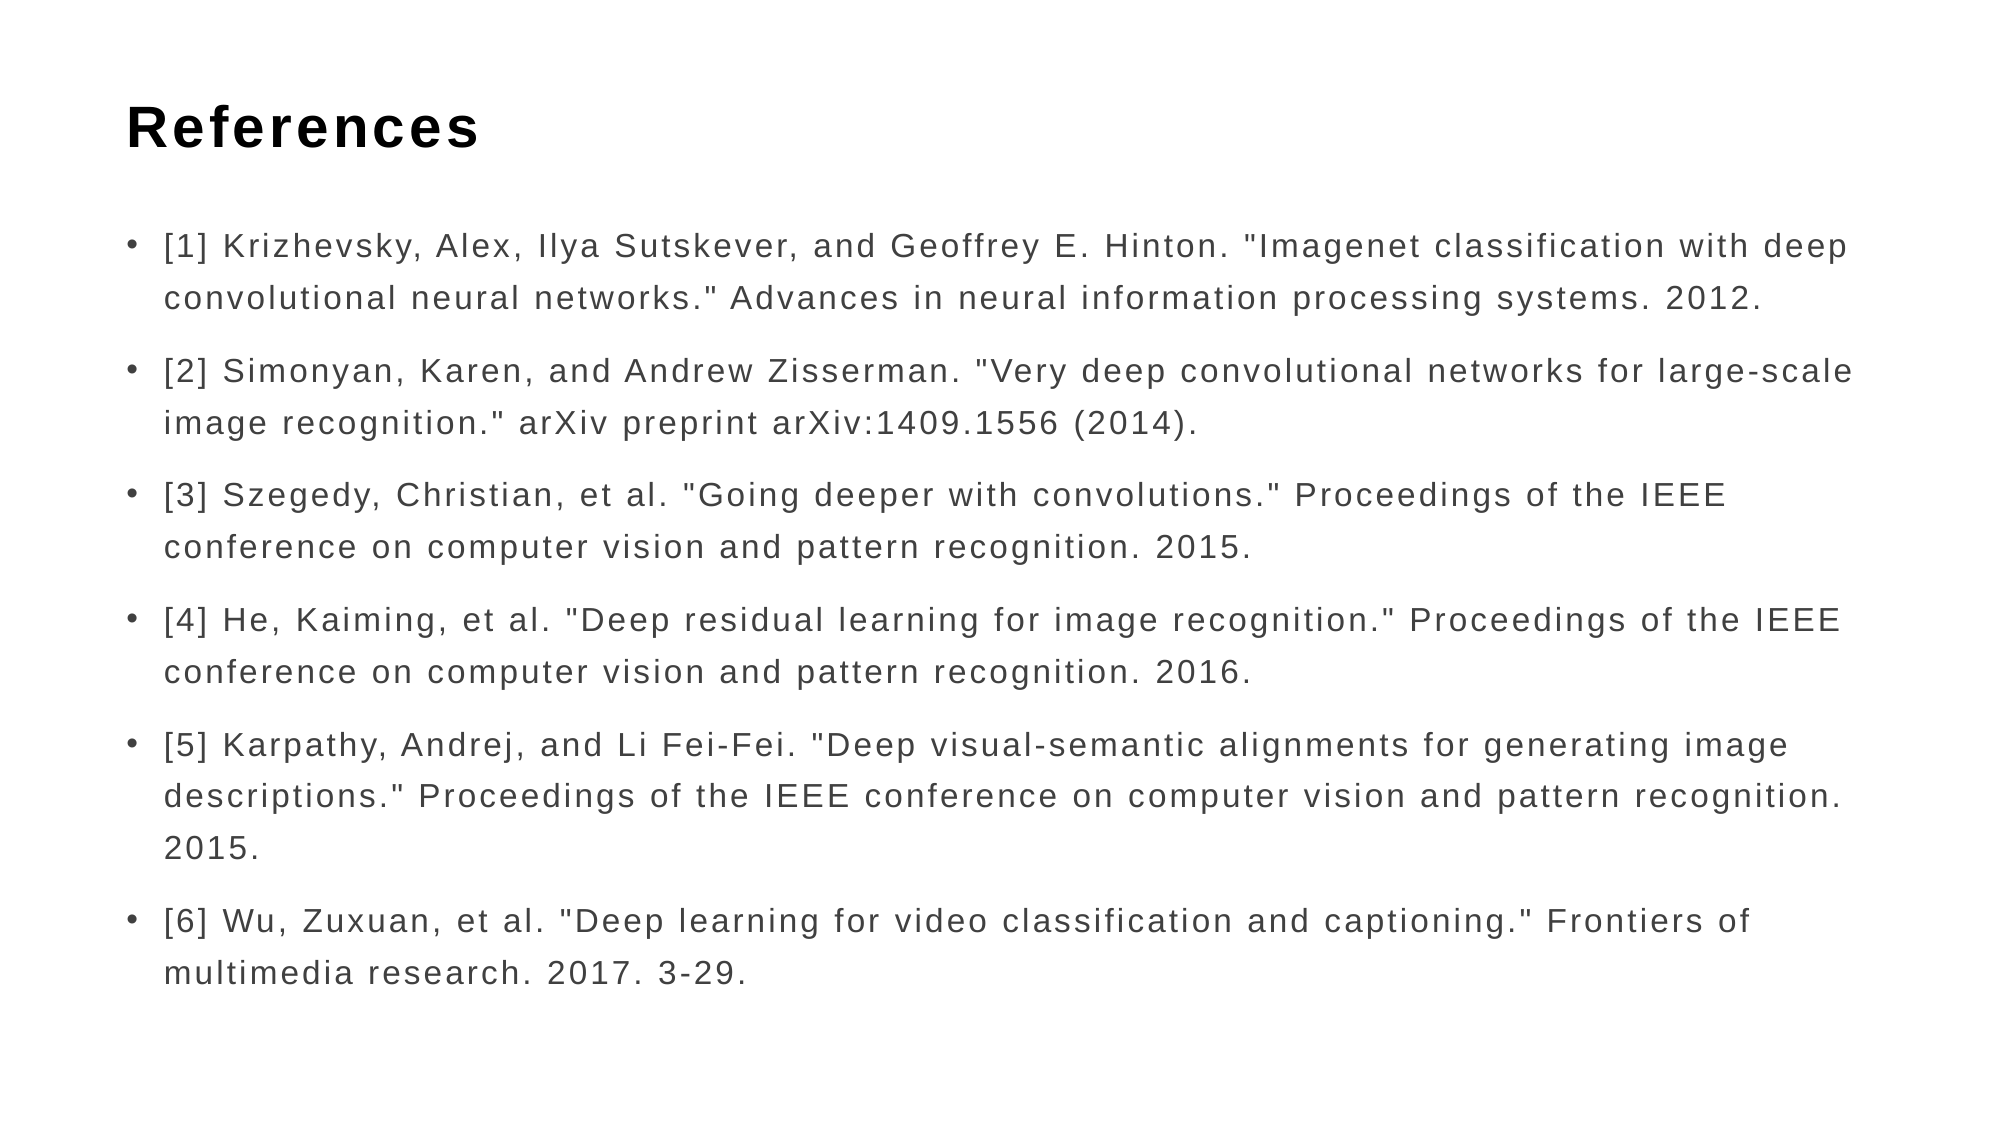

# References
[1] Krizhevsky, Alex, Ilya Sutskever, and Geoffrey E. Hinton. "Imagenet classification with deep convolutional neural networks." Advances in neural information processing systems. 2012.
[2] Simonyan, Karen, and Andrew Zisserman. "Very deep convolutional networks for large-scale image recognition." arXiv preprint arXiv:1409.1556 (2014).
[3] Szegedy, Christian, et al. "Going deeper with convolutions." Proceedings of the IEEE conference on computer vision and pattern recognition. 2015.
[4] He, Kaiming, et al. "Deep residual learning for image recognition." Proceedings of the IEEE conference on computer vision and pattern recognition. 2016.
[5] Karpathy, Andrej, and Li Fei-Fei. "Deep visual-semantic alignments for generating image descriptions." Proceedings of the IEEE conference on computer vision and pattern recognition. 2015.
[6] Wu, Zuxuan, et al. "Deep learning for video classification and captioning." Frontiers of multimedia research. 2017. 3-29.